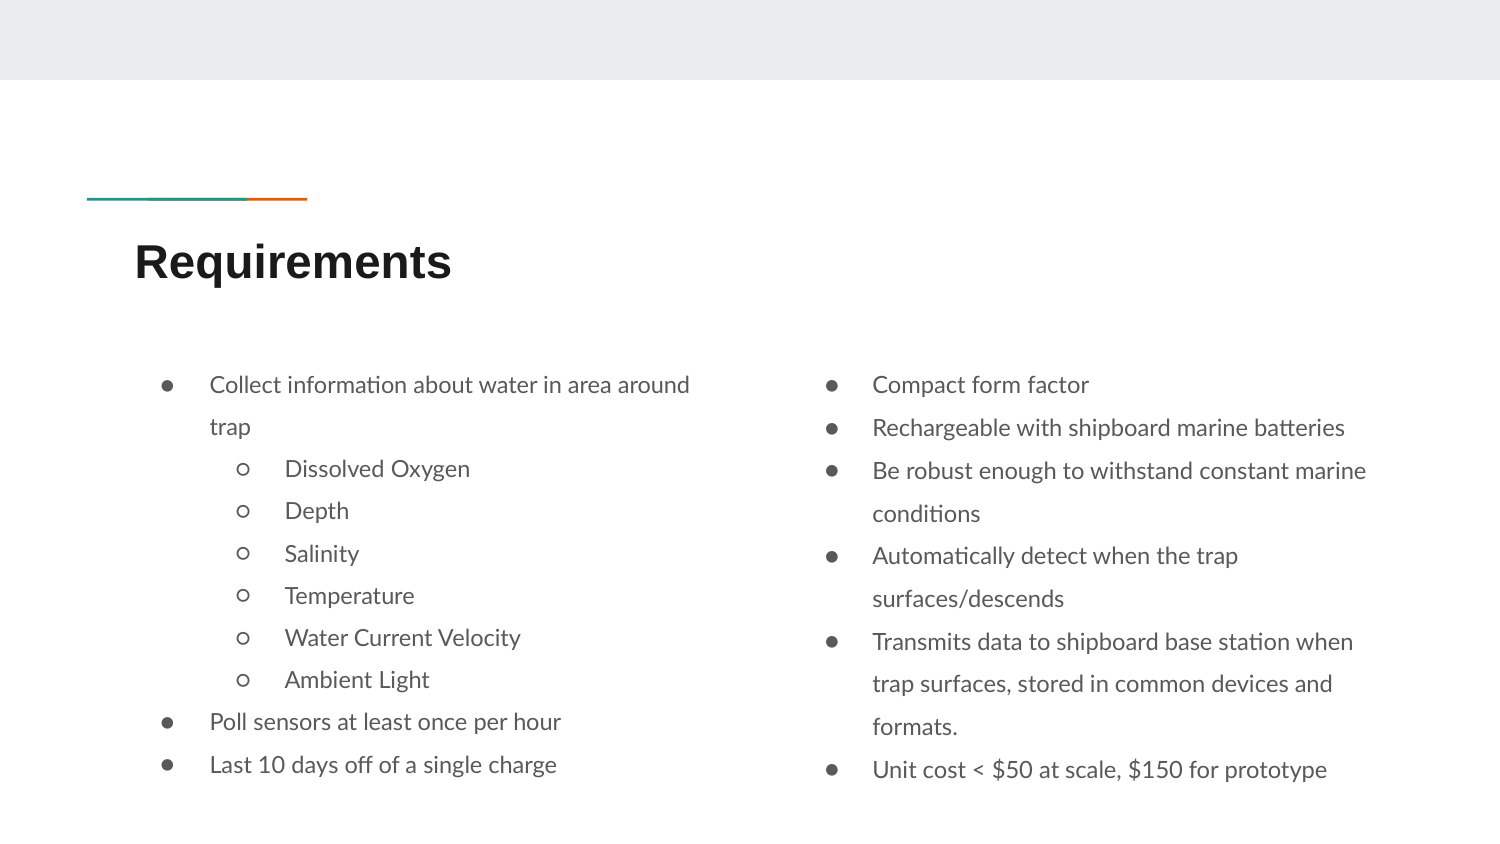

# Requirements
Collect information about water in area around trap
Dissolved Oxygen
Depth
Salinity
Temperature
Water Current Velocity
Ambient Light
Poll sensors at least once per hour
Last 10 days off of a single charge
Compact form factor
Rechargeable with shipboard marine batteries
Be robust enough to withstand constant marine conditions
Automatically detect when the trap surfaces/descends
Transmits data to shipboard base station when trap surfaces, stored in common devices and formats.
Unit cost < $50 at scale, $150 for prototype